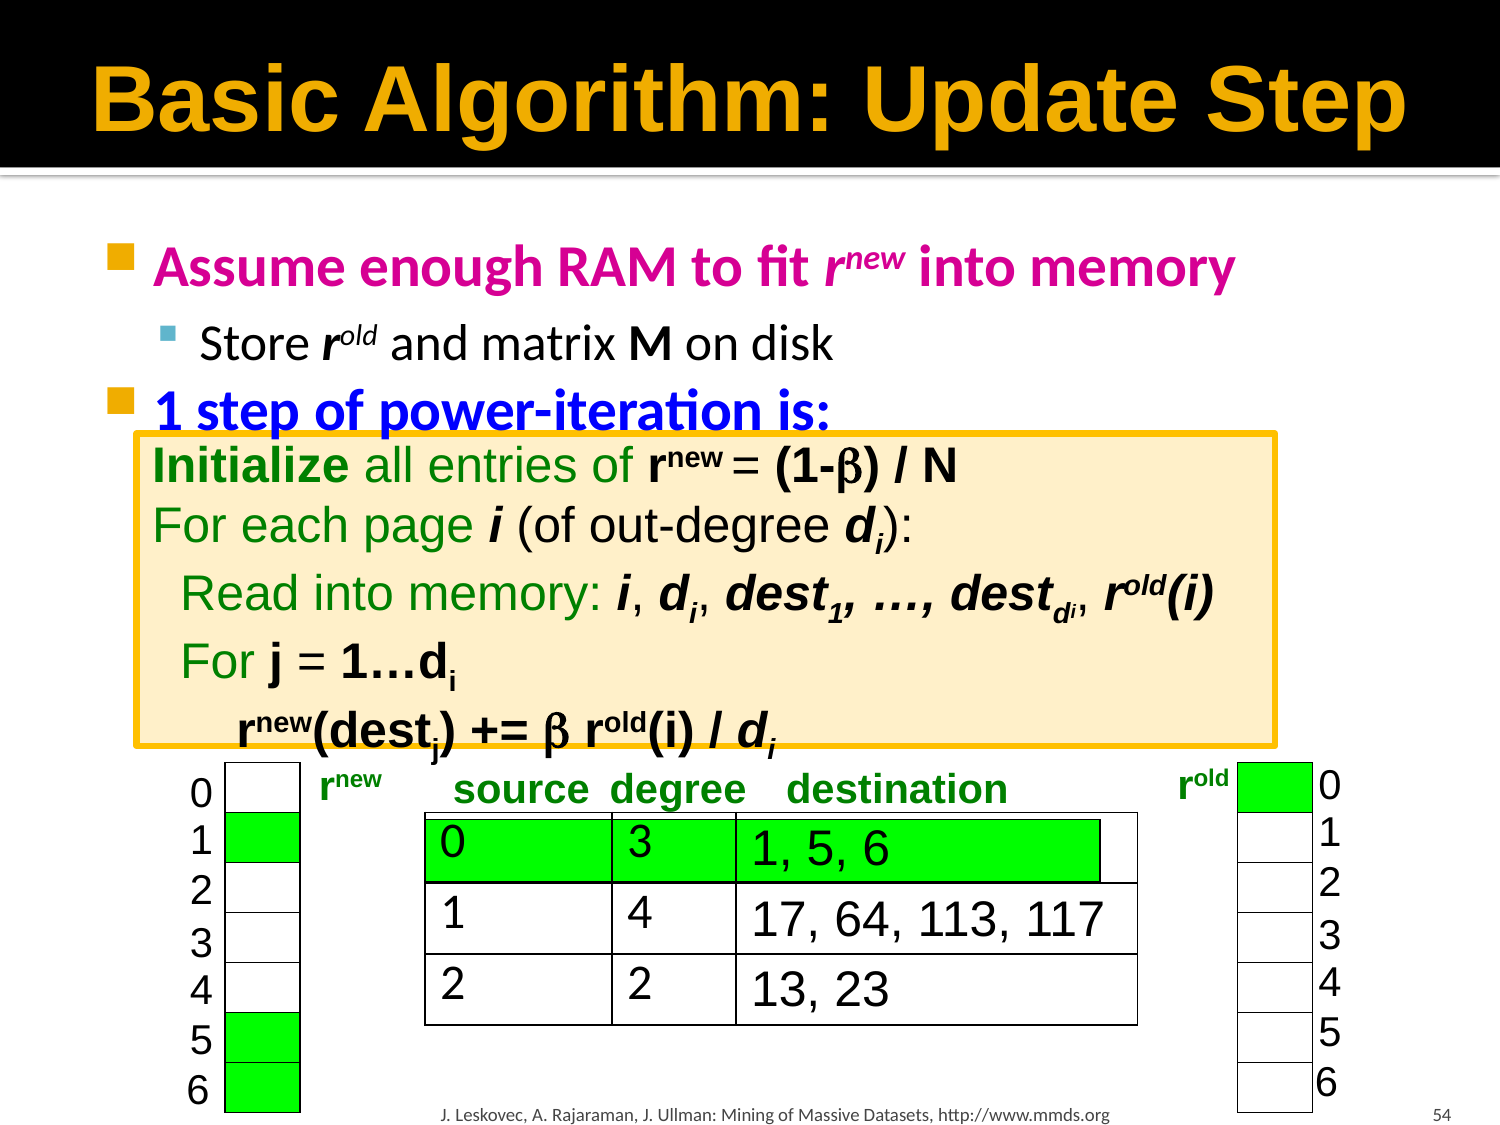

# Basic Algorithm: Update Step
Assume enough RAM to fit rnew into memory
Store rold and matrix M on disk
1 step of power-iteration is:
Initialize all entries of rnew = (1-β) / N
For each page i (of out-degree di):
  Read into memory: i, di, dest1, …, destdi, rold(i)
  For j = 1…di
      rnew(destj) += β rold(i) / di

rold
0
rnew
source
degree
destination
0

1
1
| 0 | 3 | 1, 5, 6 |
| --- | --- | --- |
| 1 | 4 | 17, 64, 113, 117 |
| 2 | 2 | 13, 23 |

2
2

3
3

4
4

5
5

6
6

J. Leskovec, A. Rajaraman, J. Ullman: Mining of Massive Datasets, http://www.mmds.org
54